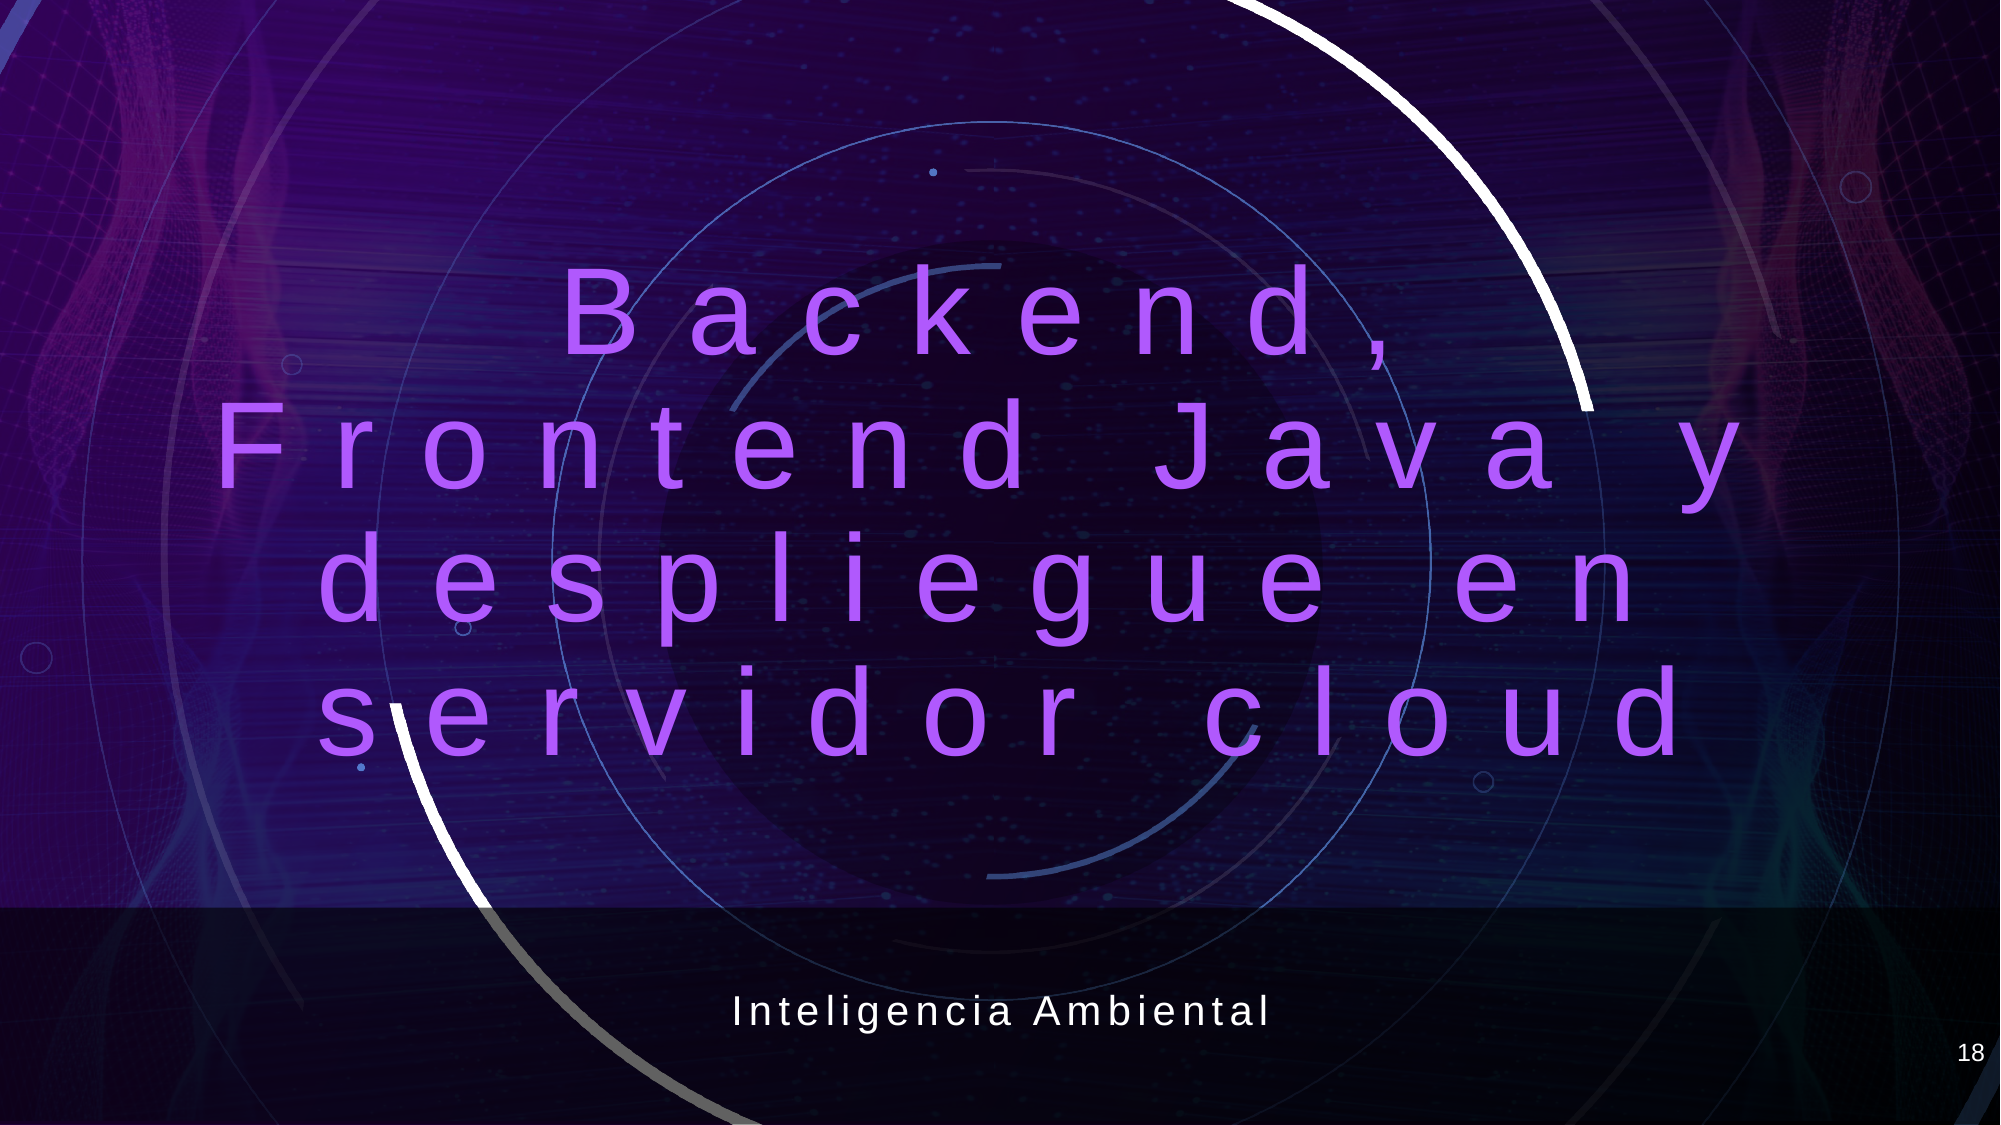

# Backend, Frontend Java y despliegue en servidor cloud
Inteligencia Ambiental
18